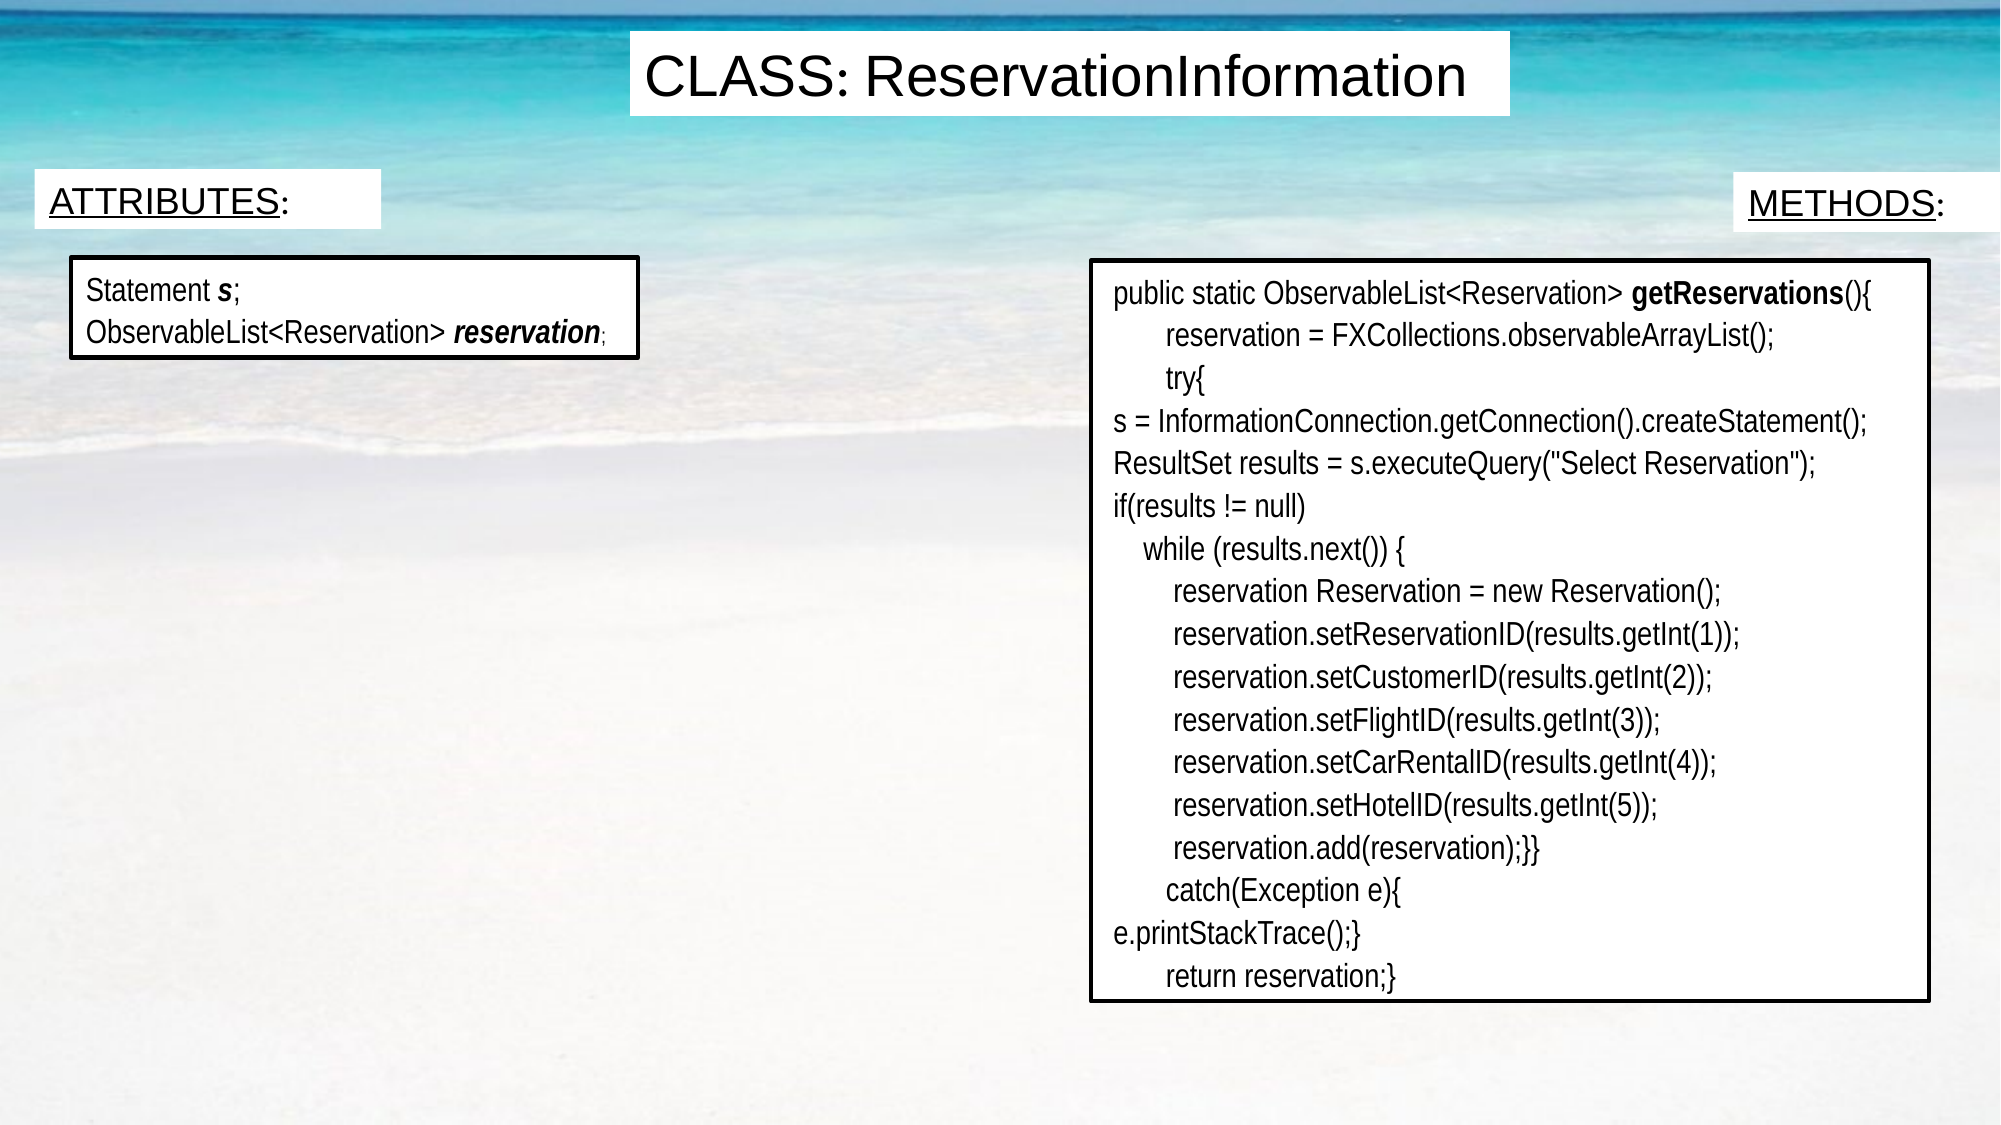

CLASS: ReservationInformation
ATTRIBUTES:
METHODS:
Statement s;
ObservableList<Reservation> reservation;
 public static ObservableList<Reservation> getReservations(){
        reservation = FXCollections.observableArrayList();
        try{
 s = InformationConnection.getConnection().createStatement();
 ResultSet results = s.executeQuery("Select Reservation");
 if(results != null)
     while (results.next()) {
         reservation Reservation = new Reservation();
         reservation.setReservationID(results.getInt(1));
         reservation.setCustomerID(results.getInt(2));
         reservation.setFlightID(results.getInt(3));
         reservation.setCarRentalID(results.getInt(4));
         reservation.setHotelID(results.getInt(5));
         reservation.add(reservation);}}
        catch(Exception e){
 e.printStackTrace();}
        return reservation;}